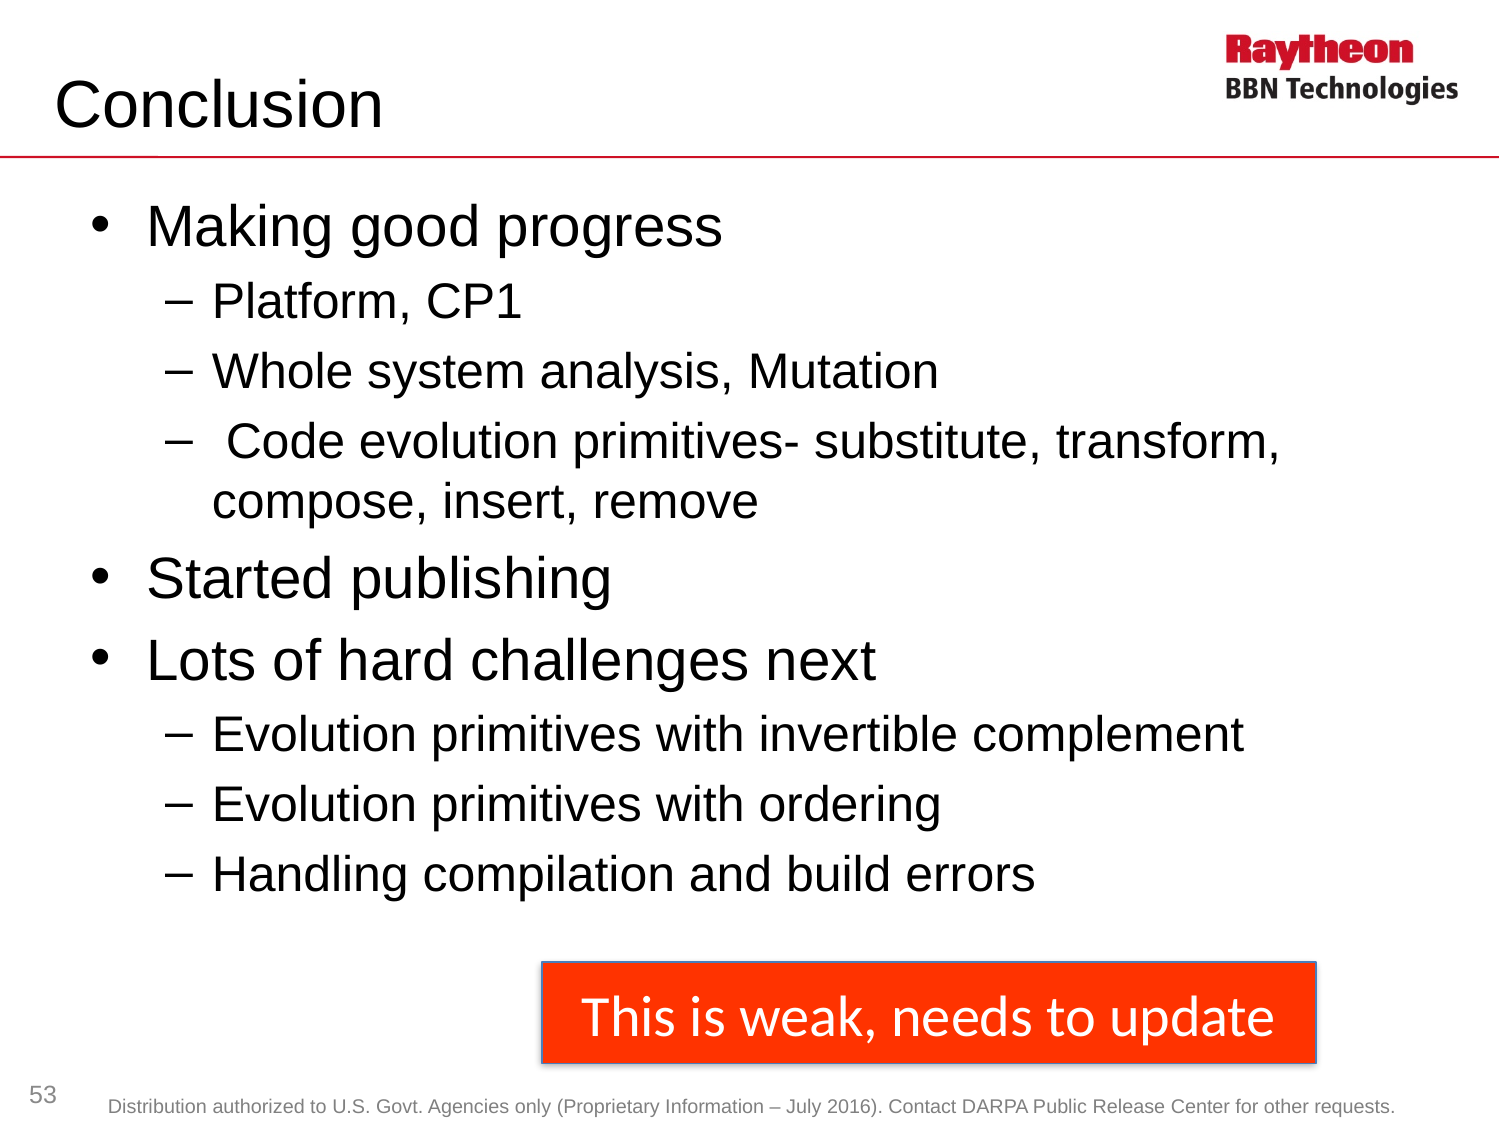

# Conclusion
Making good progress
Platform, CP1
Whole system analysis, Mutation
 Code evolution primitives- substitute, transform, compose, insert, remove
Started publishing
Lots of hard challenges next
Evolution primitives with invertible complement
Evolution primitives with ordering
Handling compilation and build errors

This is weak, needs to update
53